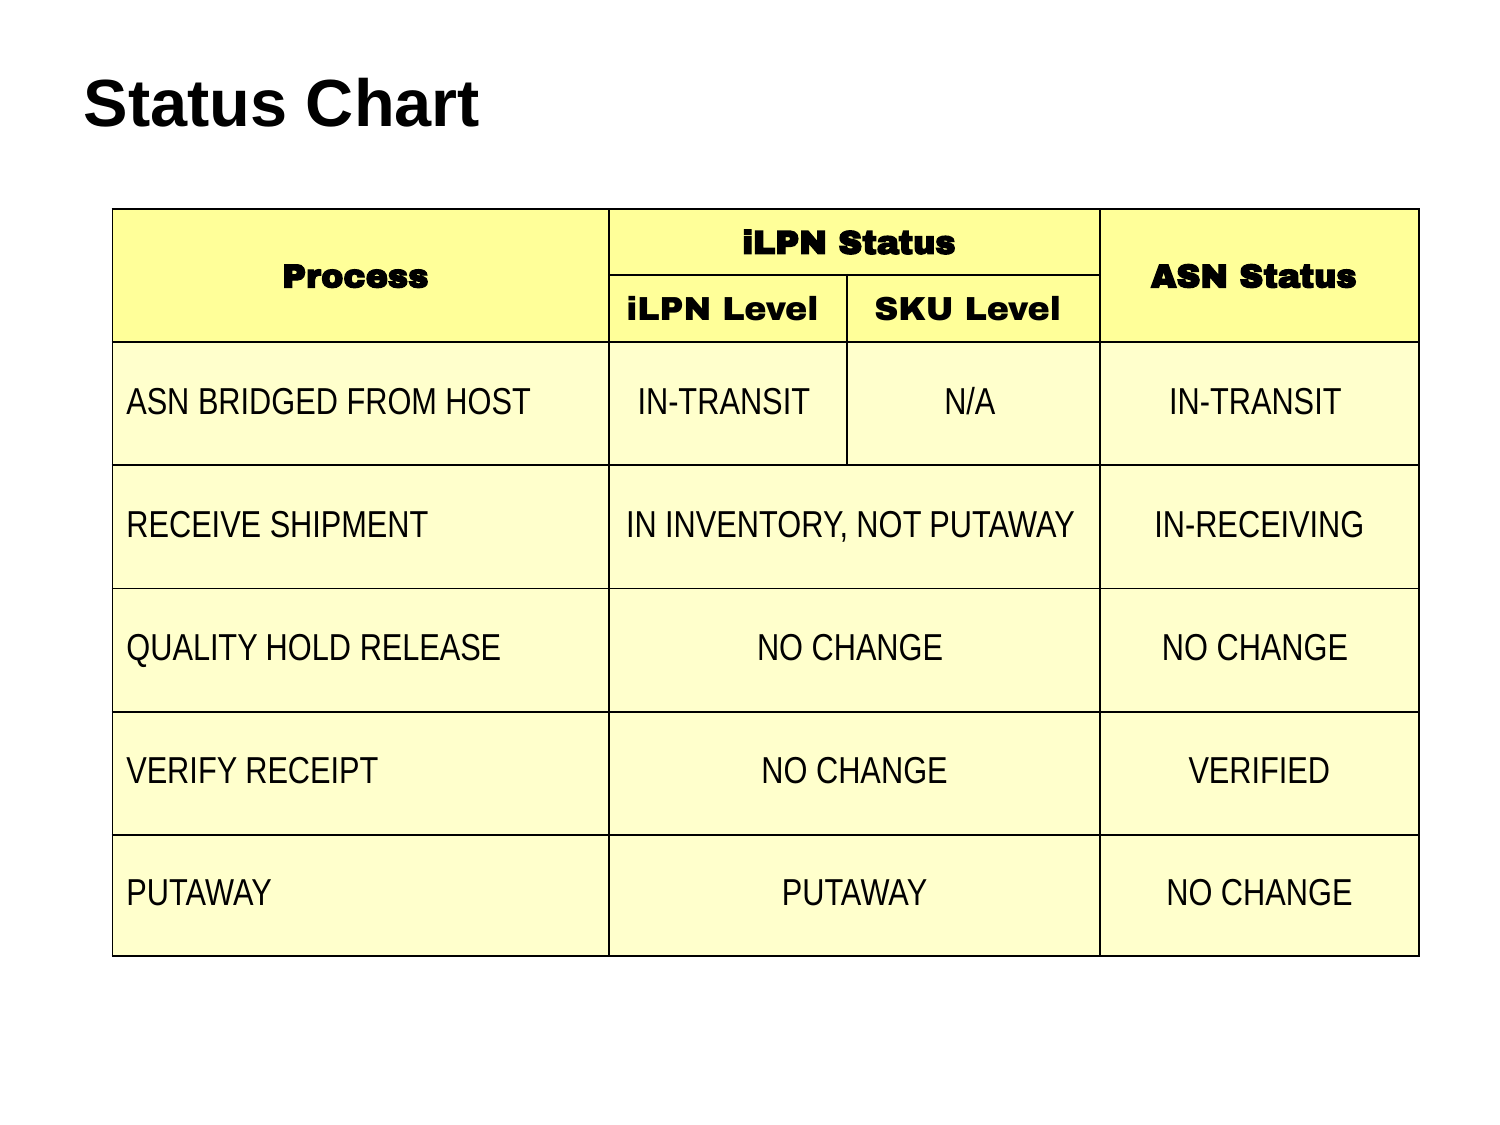

# Status Chart
| Process | iLPN Status |  | ASN Status |
| --- | --- | --- | --- |
|  | iLPN Level | SKU Level |  |
| ASN BRIDGED FROM HOST | IN-TRANSIT | N/A | IN-TRANSIT |
| RECEIVE SHIPMENT | IN INVENTORY, NOT PUTAWAY |  | IN-RECEIVING |
| QUALITY HOLD RELEASE | NO CHANGE |  | NO CHANGE |
| VERIFY RECEIPT | NO CHANGE |  | VERIFIED |
| PUTAWAY | PUTAWAY |  | NO CHANGE |